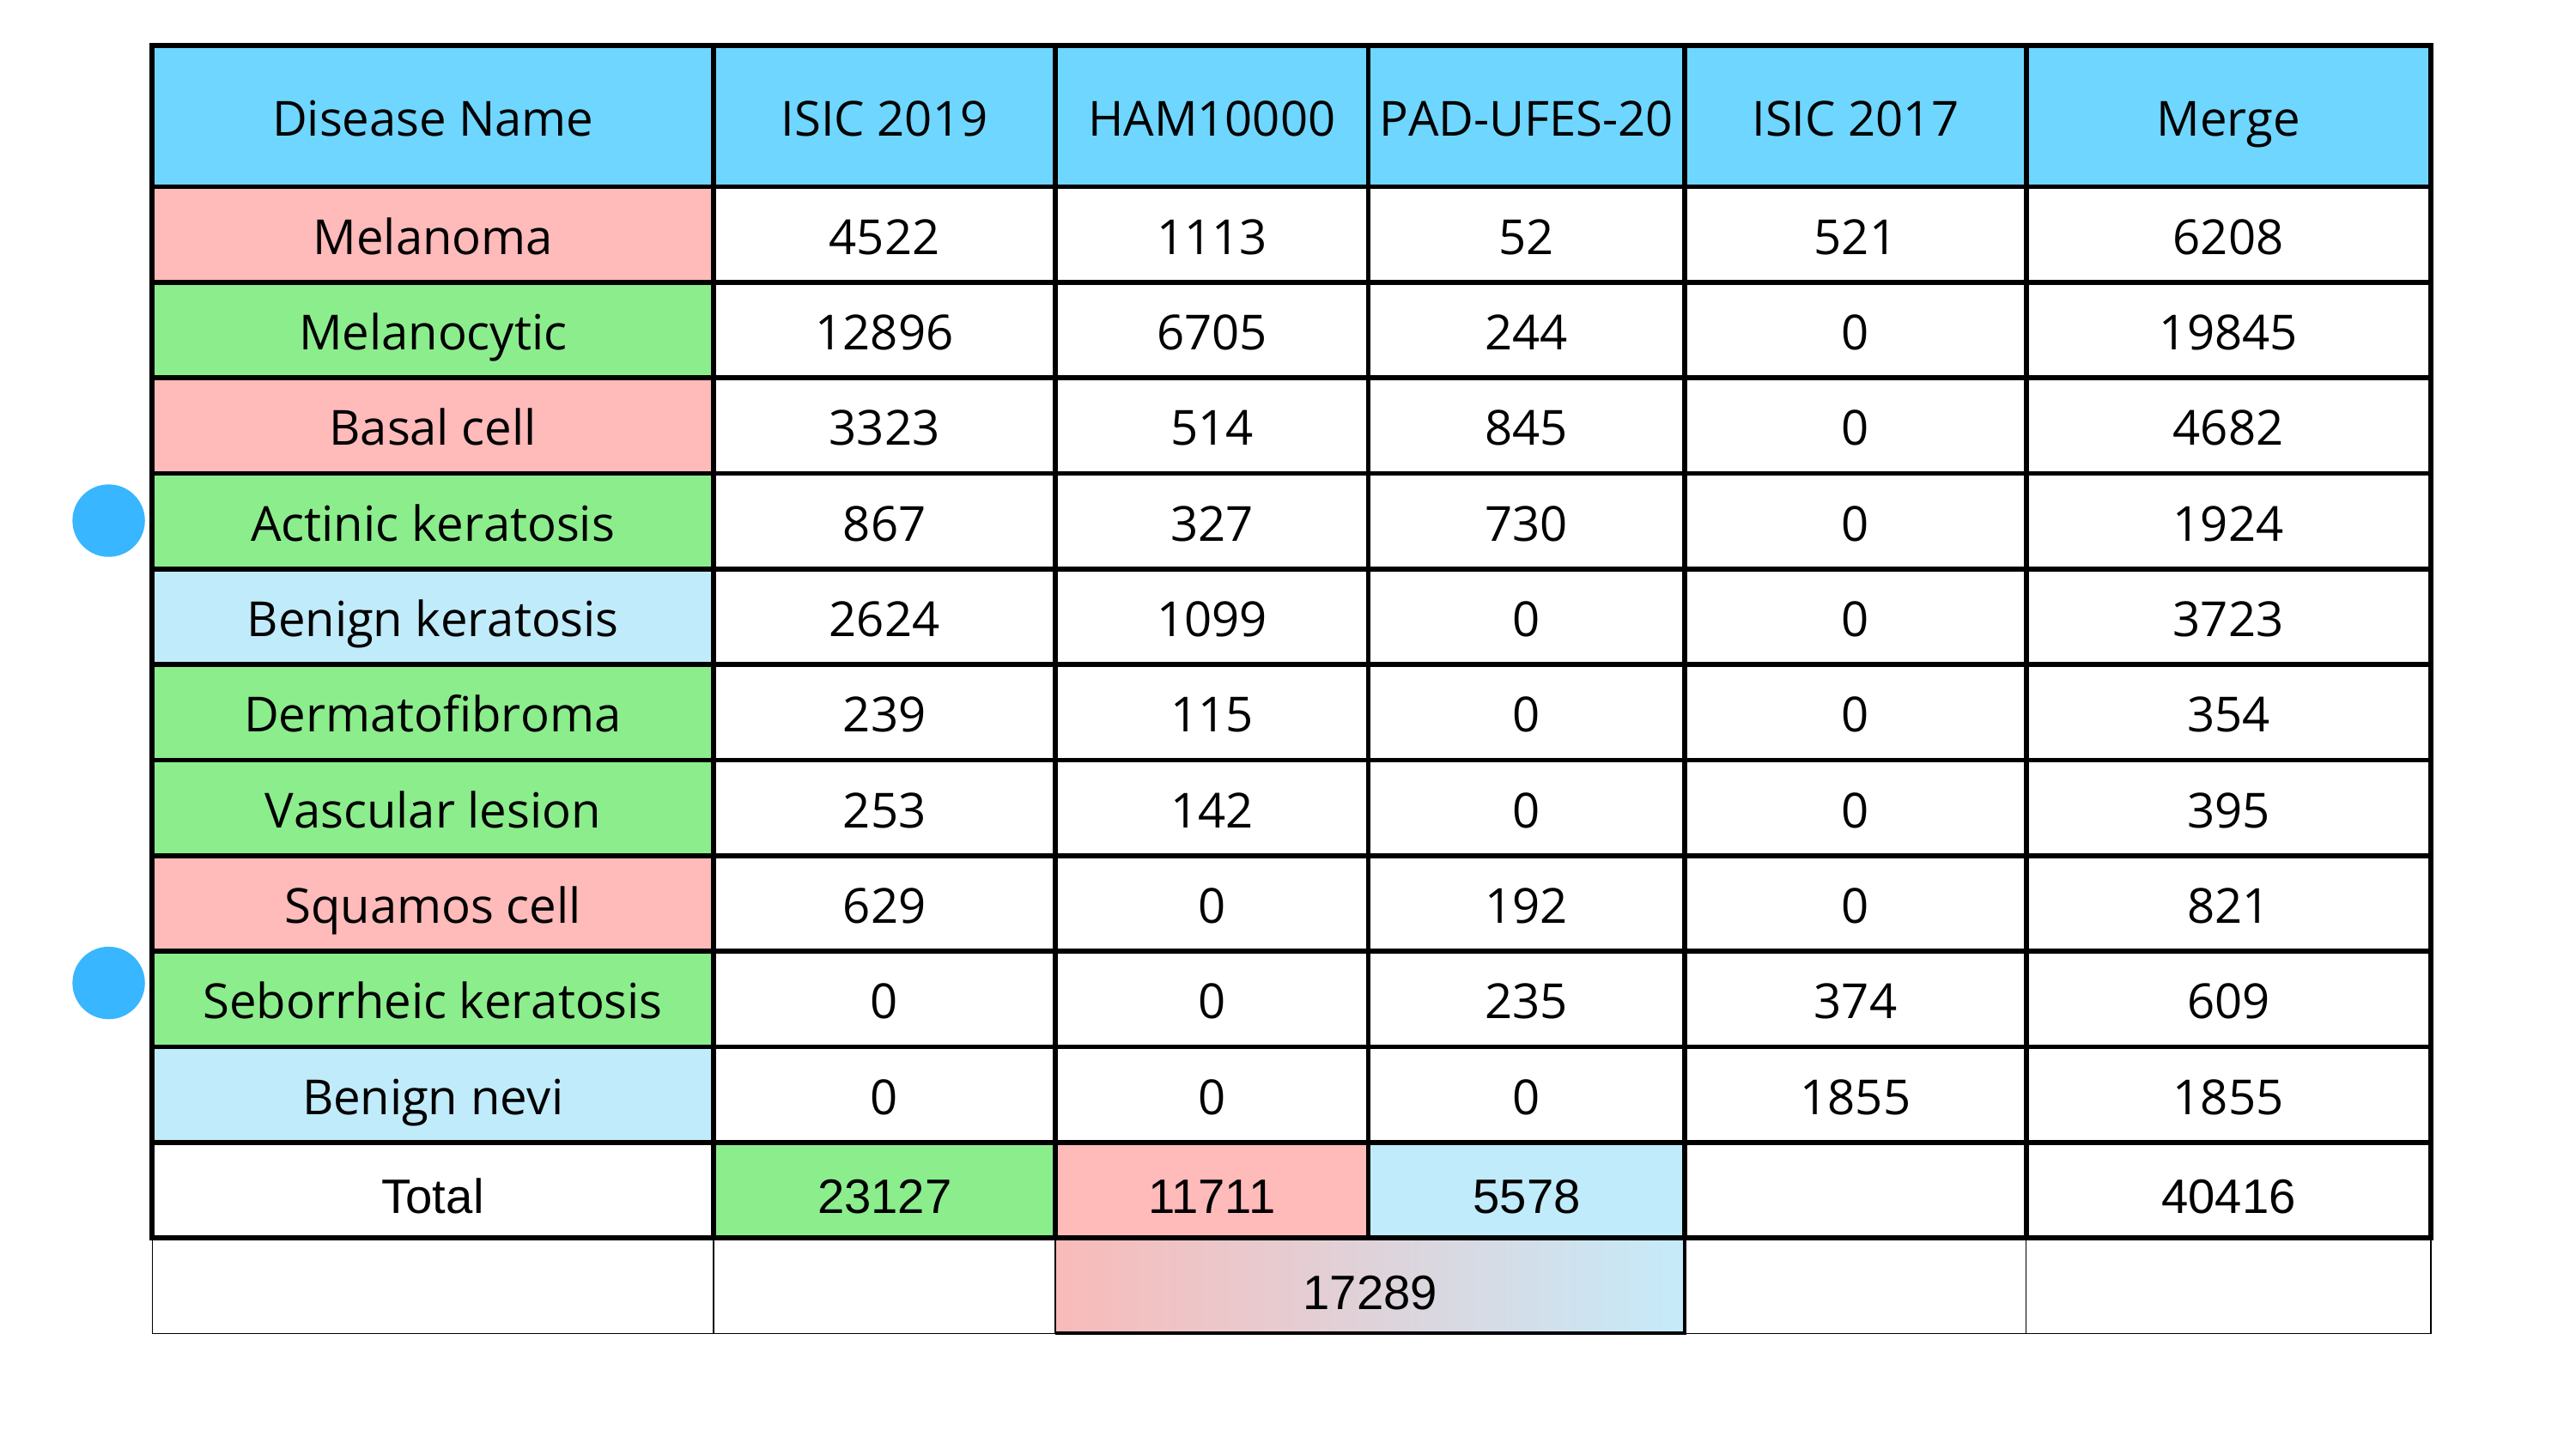

| Disease Name | ISIC 2019 | HAM10000 | PAD-UFES-20 | ISIC 2017 | Merge |
| --- | --- | --- | --- | --- | --- |
| Melanoma | 4522 | 1113 | 52 | 521 | 6208 |
| Melanocytic | 12896 | 6705 | 244 | 0 | 19845 |
| Basal cell | 3323 | 514 | 845 | 0 | 4682 |
| Actinic keratosis | 867 | 327 | 730 | 0 | 1924 |
| Benign keratosis | 2624 | 1099 | 0 | 0 | 3723 |
| Dermatofibroma | 239 | 115 | 0 | 0 | 354 |
| Vascular lesion | 253 | 142 | 0 | 0 | 395 |
| Squamos cell | 629 | 0 | 192 | 0 | 821 |
| Seborrheic keratosis | 0 | 0 | 235 | 374 | 609 |
| Benign nevi | 0 | 0 | 0 | 1855 | 1855 |
| Total | 23127 | 11711 | 5578 |  | 40416 |
|  |  | 17289 | 17289 |  |  |